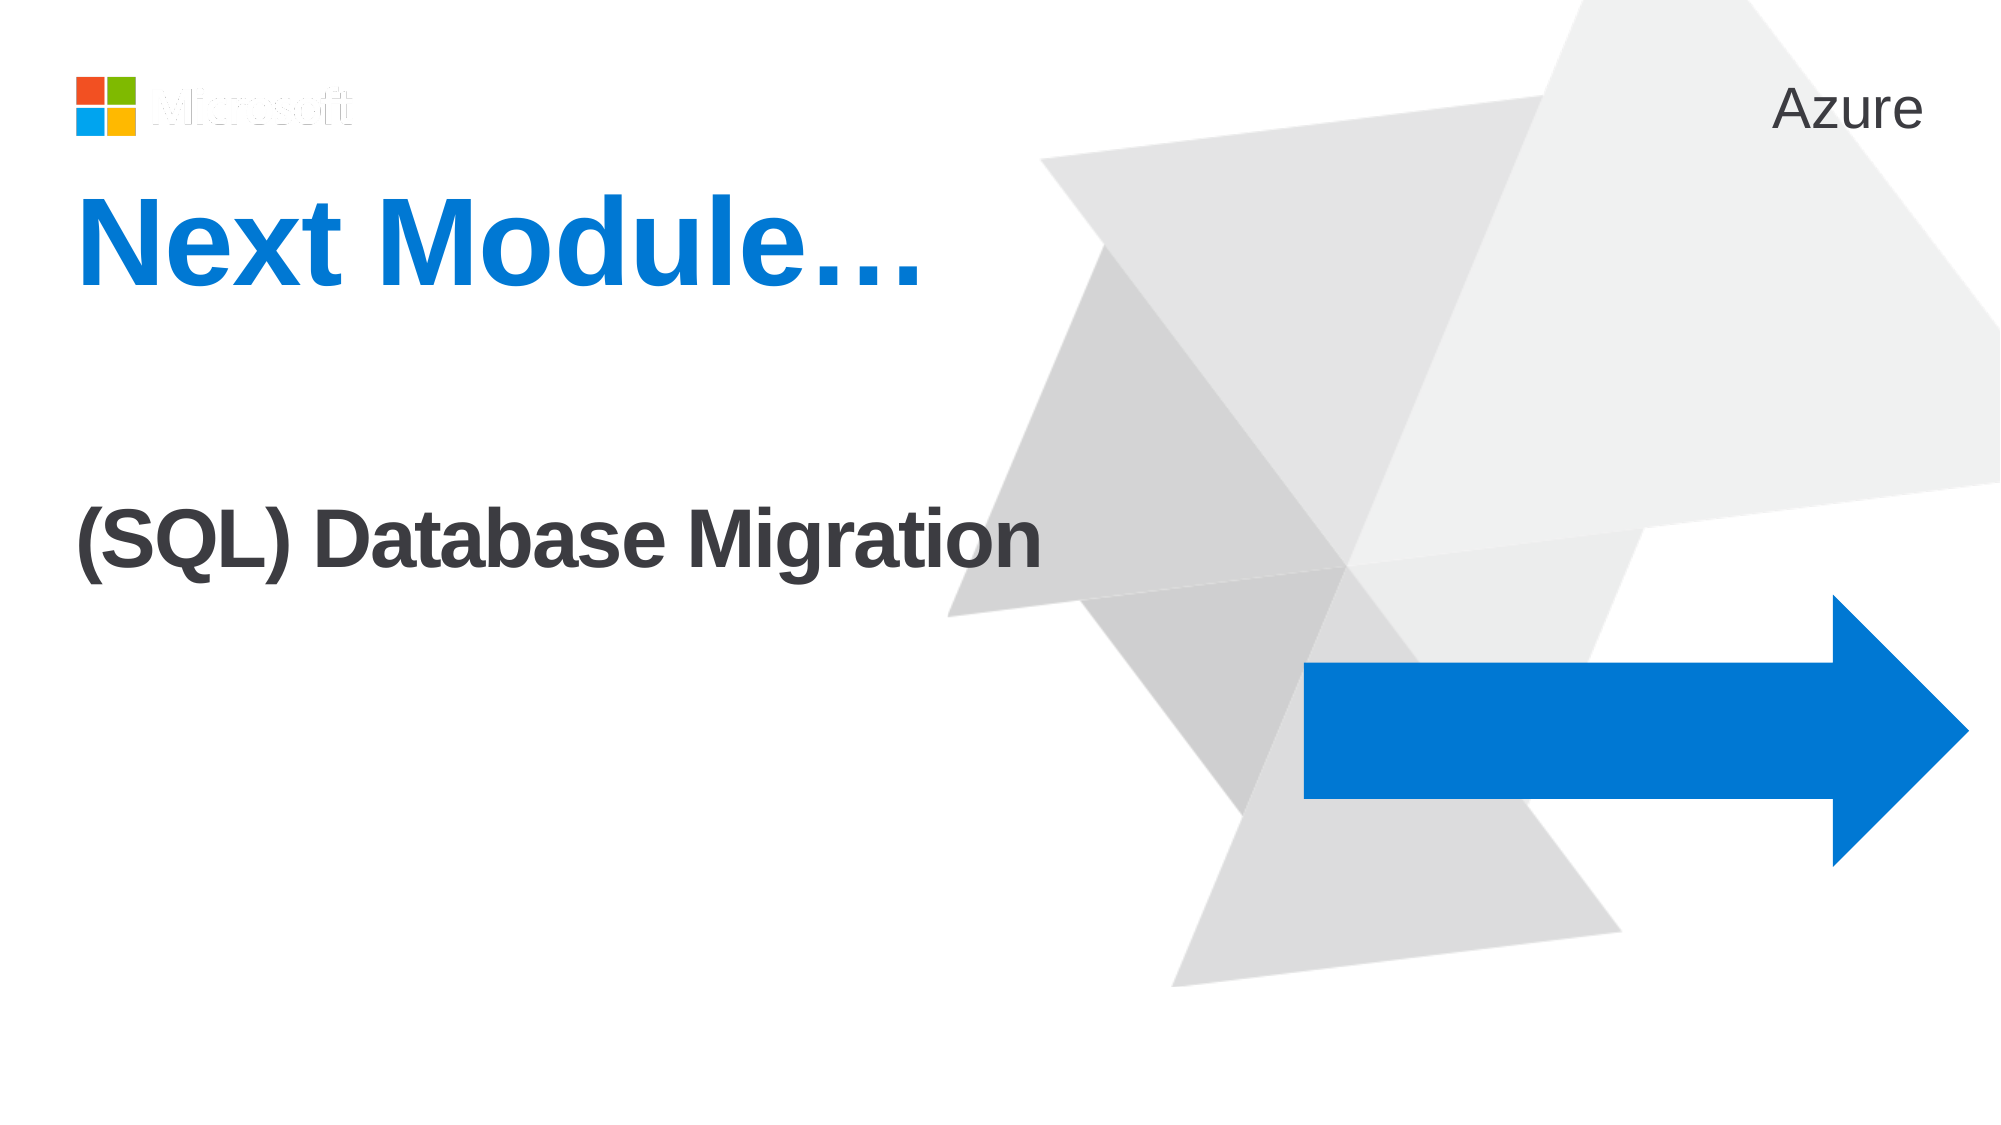

# Next Module…
(SQL) Database Migration

@pdtit		@007FFFlearning